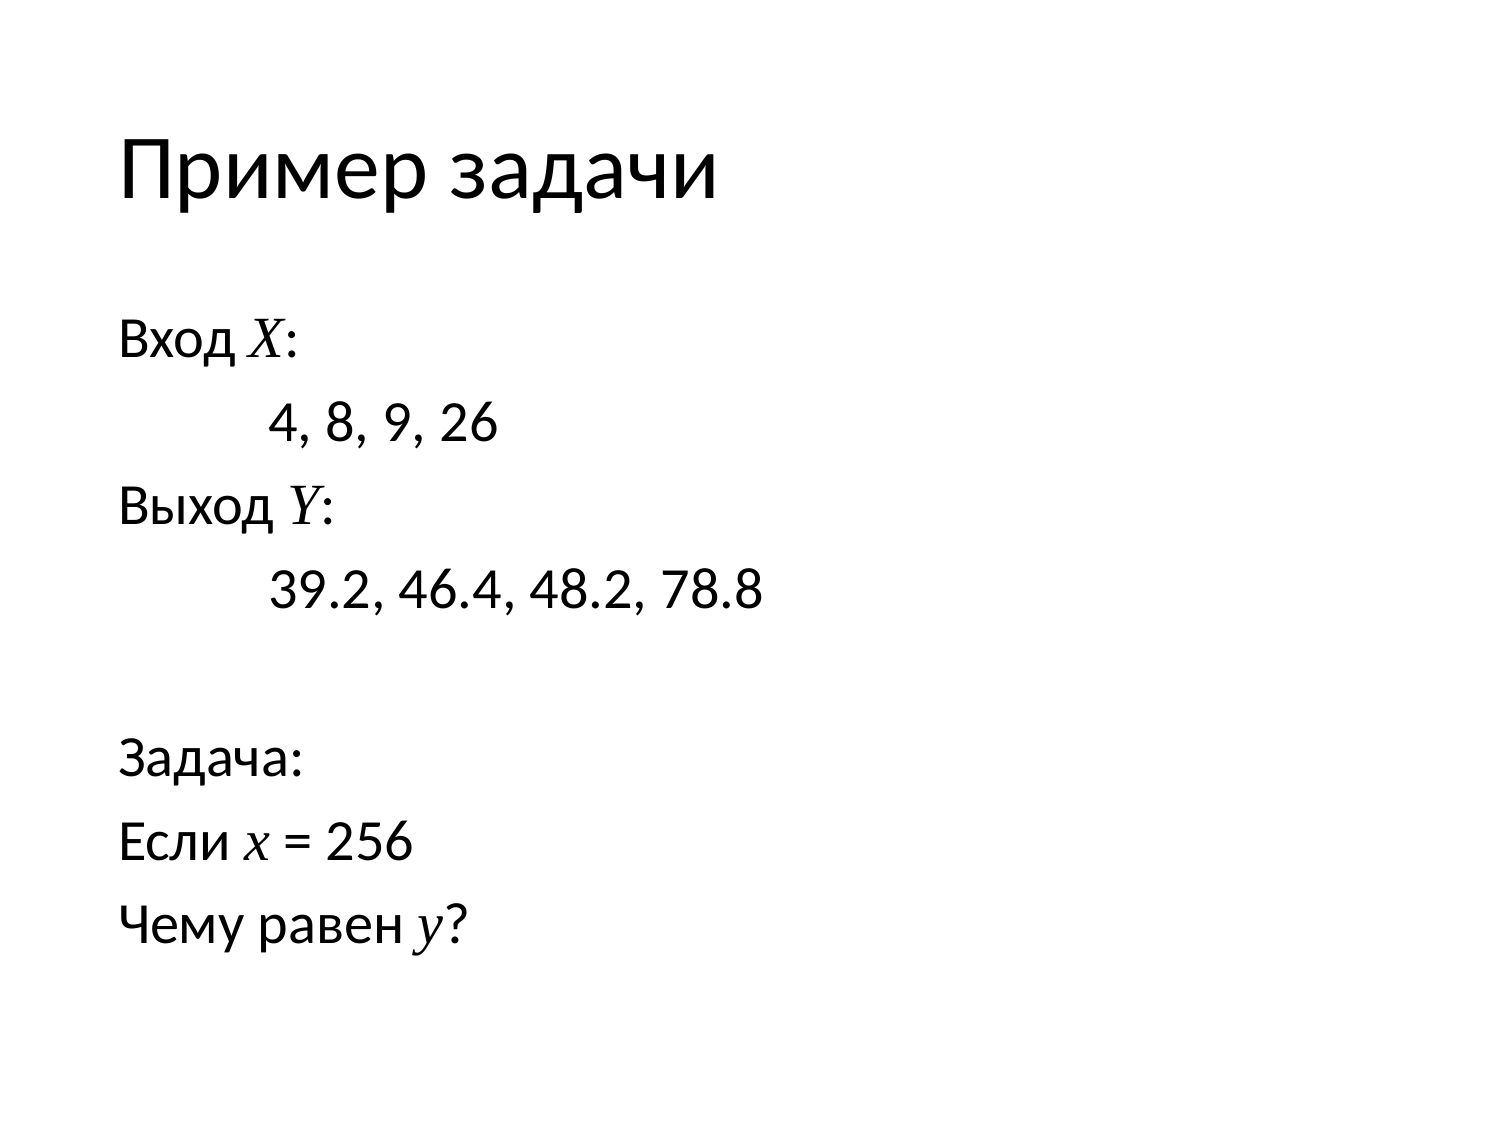

# Пример задачи
Вход X:
	4, 8, 9, 26
Выход Y:
	39.2, 46.4, 48.2, 78.8

Задача:
Если x = 256
Чему равен y?